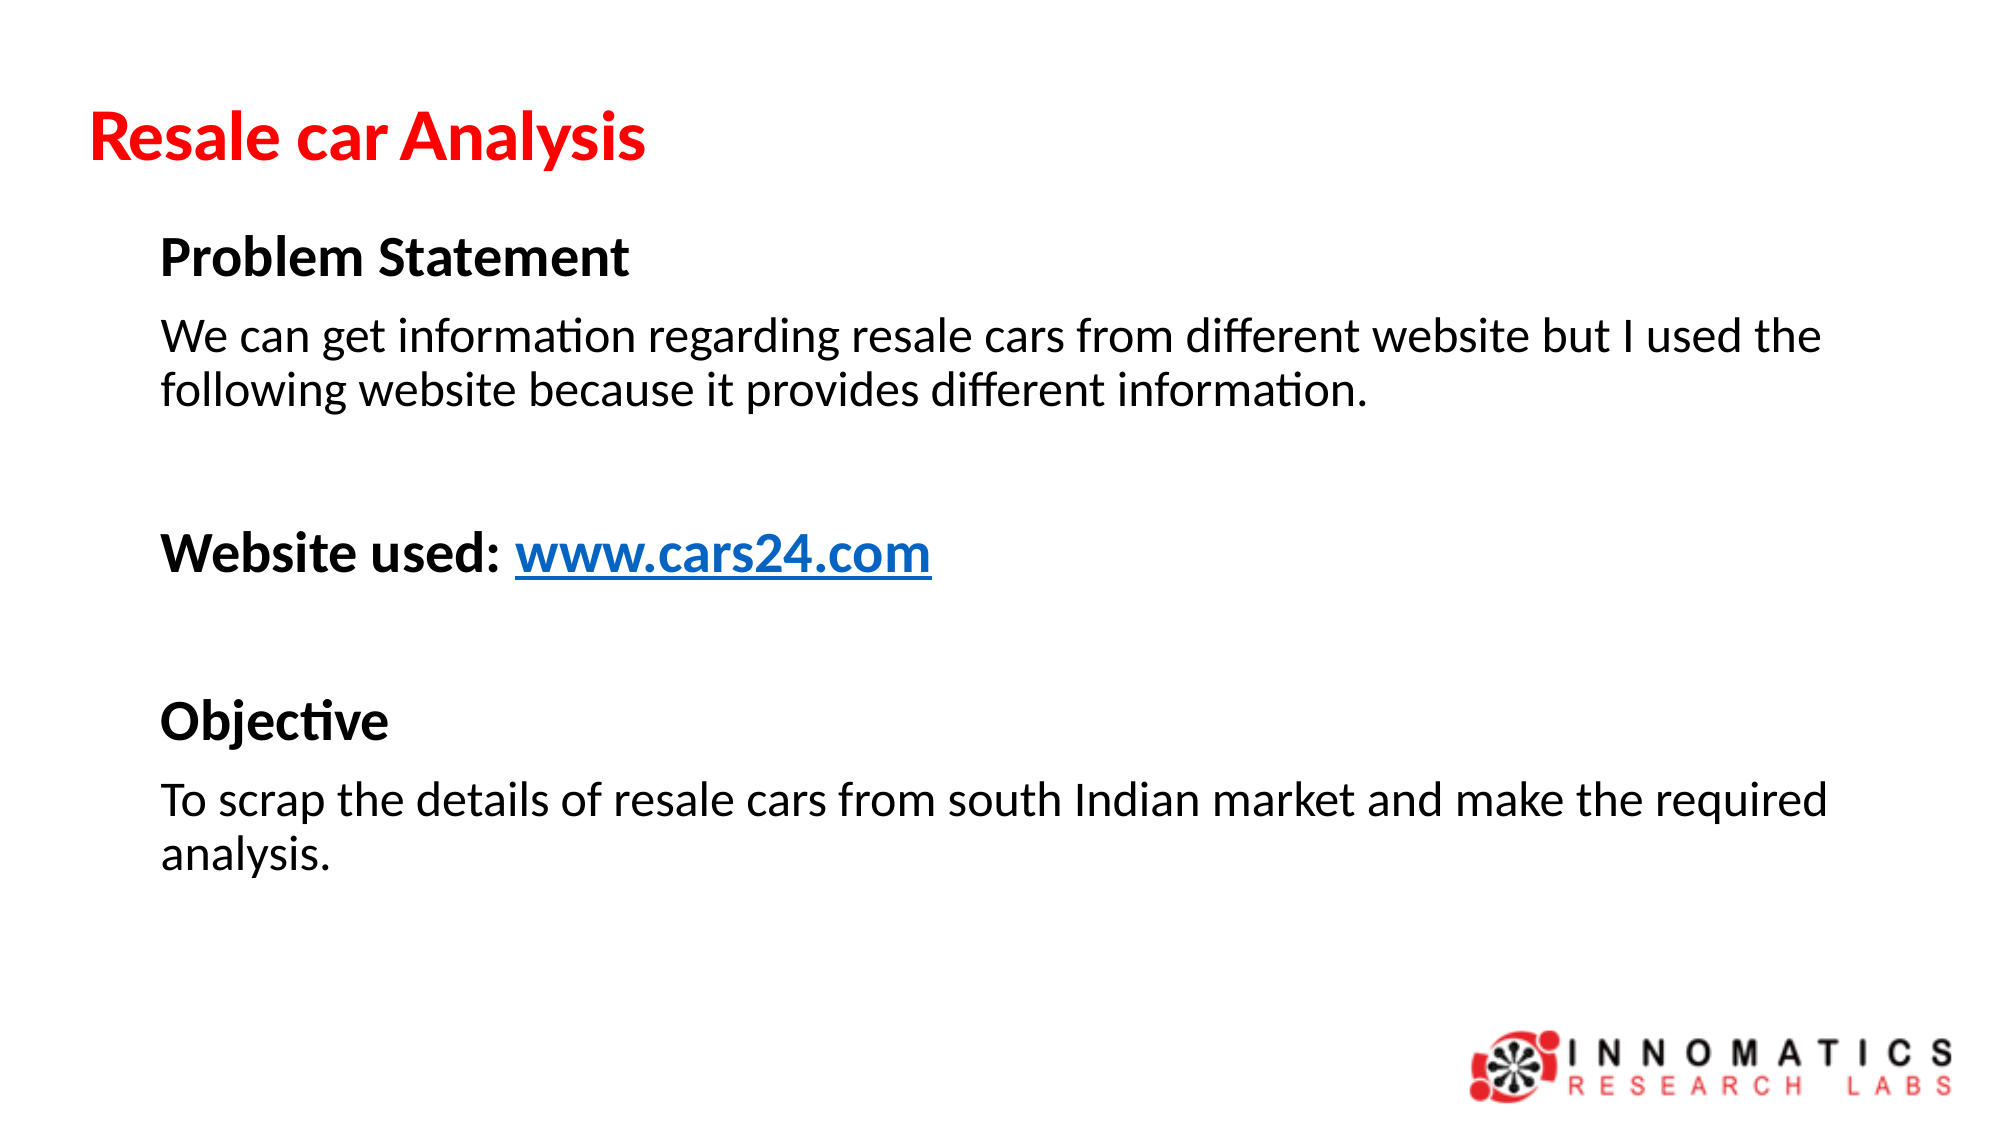

# Resale car Analysis
Problem Statement
We can get information regarding resale cars from different website but I used the following website because it provides different information.

Website used: www.cars24.com

Objective
To scrap the details of resale cars from south Indian market and make the required analysis.